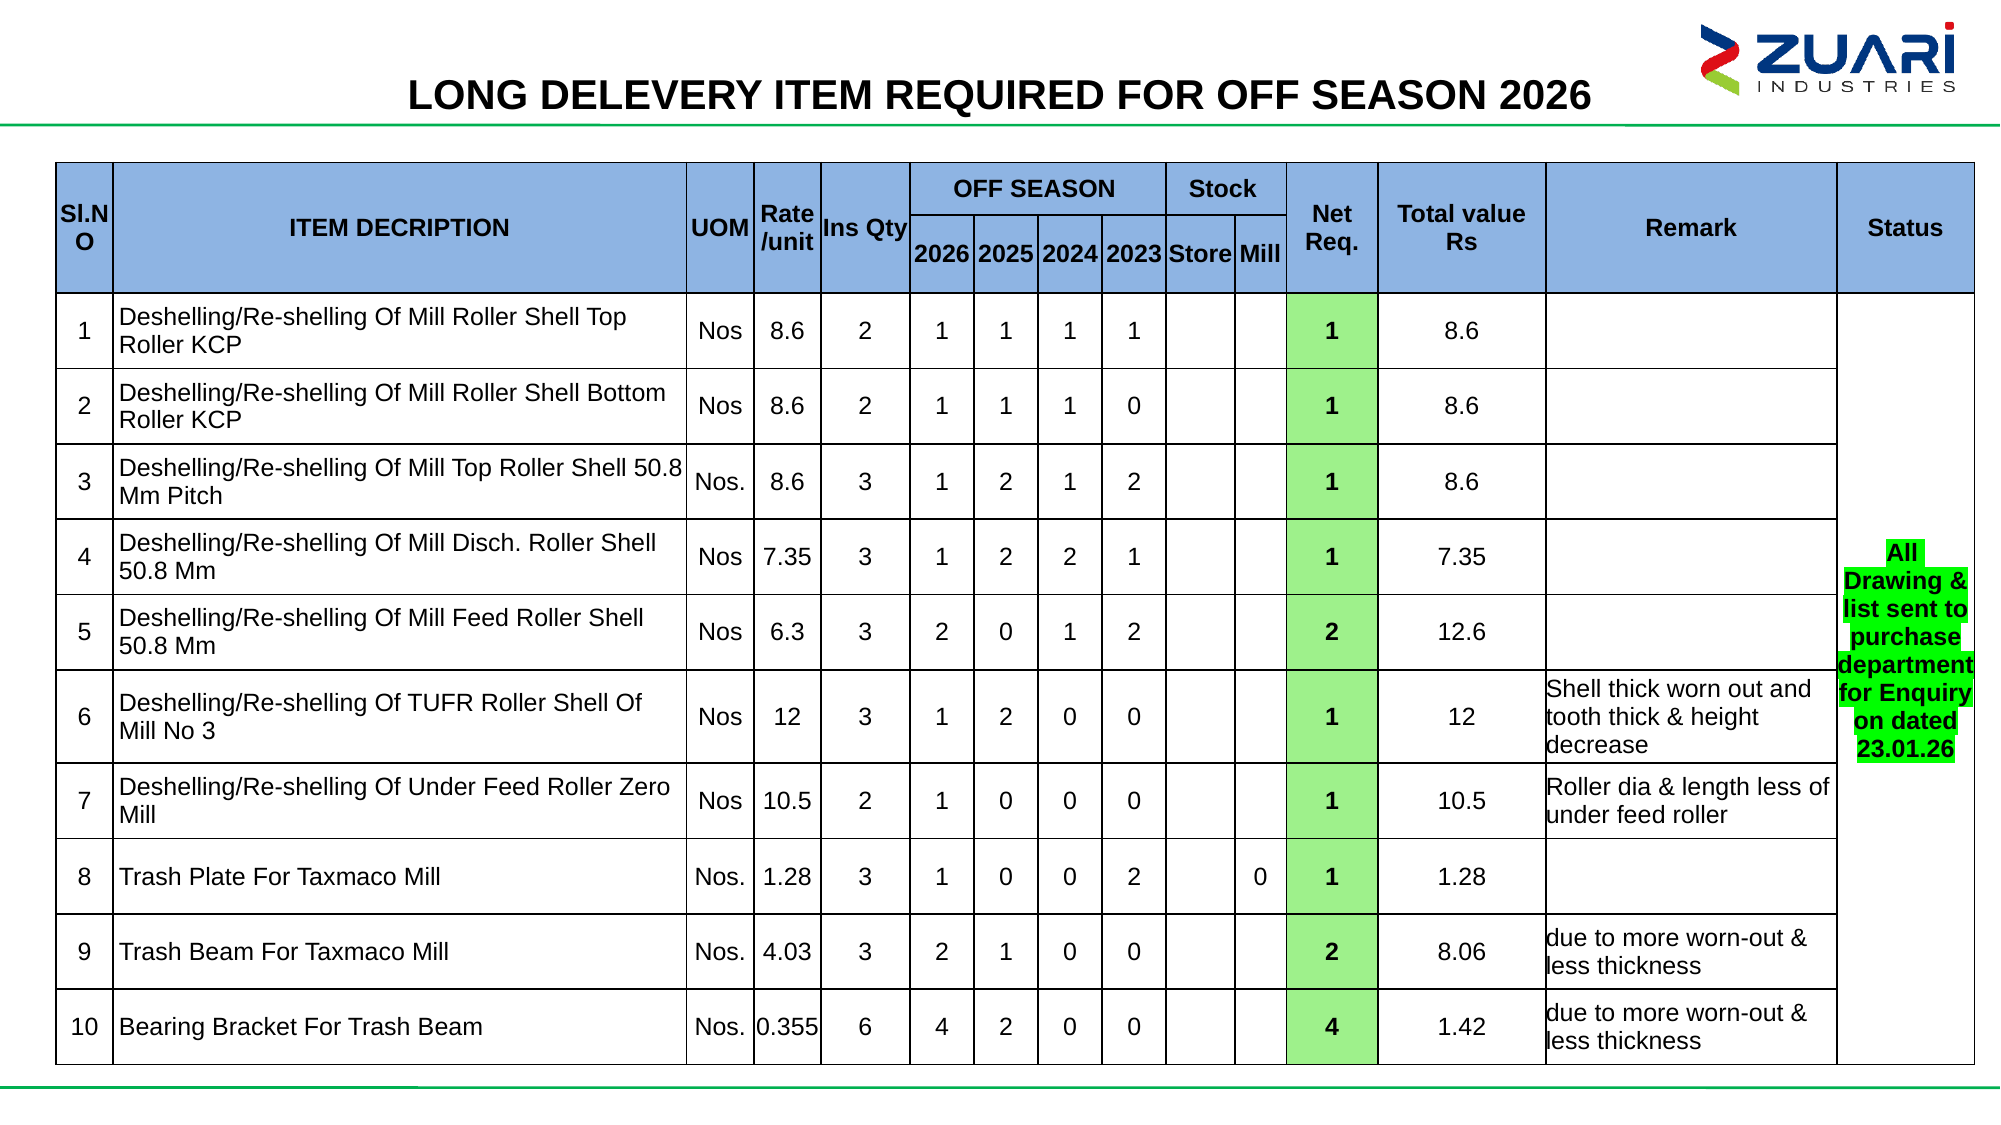

LONG DELEVERY ITEM REQUIRED FOR OFF SEASON 2026
| Sl.NO | ITEM DECRIPTION | UOM | Rate /unit | Ins Qty | OFF SEASON |  |  |  | Stock |  | Net Req. | Total value Rs | Remark | Status |
| --- | --- | --- | --- | --- | --- | --- | --- | --- | --- | --- | --- | --- | --- | --- |
|  |  |  |  |  | 2026 | 2025 | 2024 | 2023 | Store | Mill |  |  |  |  |
| 1 | Deshelling/Re-shelling Of Mill Roller Shell Top Roller KCP | Nos | 8.6 | 2 | 1 | 1 | 1 | 1 |  |  | 1 | 8.6 |  | All Drawing & list sent to purchase department for Enquiry on dated 23.01.26 |
| 2 | Deshelling/Re-shelling Of Mill Roller Shell Bottom Roller KCP | Nos | 8.6 | 2 | 1 | 1 | 1 | 0 |  |  | 1 | 8.6 |  |  |
| 3 | Deshelling/Re-shelling Of Mill Top Roller Shell 50.8 Mm Pitch | Nos. | 8.6 | 3 | 1 | 2 | 1 | 2 |  |  | 1 | 8.6 |  |  |
| 4 | Deshelling/Re-shelling Of Mill Disch. Roller Shell 50.8 Mm | Nos | 7.35 | 3 | 1 | 2 | 2 | 1 |  |  | 1 | 7.35 |  |  |
| 5 | Deshelling/Re-shelling Of Mill Feed Roller Shell 50.8 Mm | Nos | 6.3 | 3 | 2 | 0 | 1 | 2 |  |  | 2 | 12.6 |  |  |
| 6 | Deshelling/Re-shelling Of TUFR Roller Shell Of Mill No 3 | Nos | 12 | 3 | 1 | 2 | 0 | 0 |  |  | 1 | 12 | Shell thick worn out and tooth thick & height decrease |  |
| 7 | Deshelling/Re-shelling Of Under Feed Roller Zero Mill | Nos | 10.5 | 2 | 1 | 0 | 0 | 0 |  |  | 1 | 10.5 | Roller dia & length less of under feed roller |  |
| 8 | Trash Plate For Taxmaco Mill | Nos. | 1.28 | 3 | 1 | 0 | 0 | 2 |  | 0 | 1 | 1.28 |  |  |
| 9 | Trash Beam For Taxmaco Mill | Nos. | 4.03 | 3 | 2 | 1 | 0 | 0 |  |  | 2 | 8.06 | due to more worn-out & less thickness |  |
| 10 | Bearing Bracket For Trash Beam | Nos. | 0.355 | 6 | 4 | 2 | 0 | 0 |  |  | 4 | 1.42 | due to more worn-out & less thickness |  |